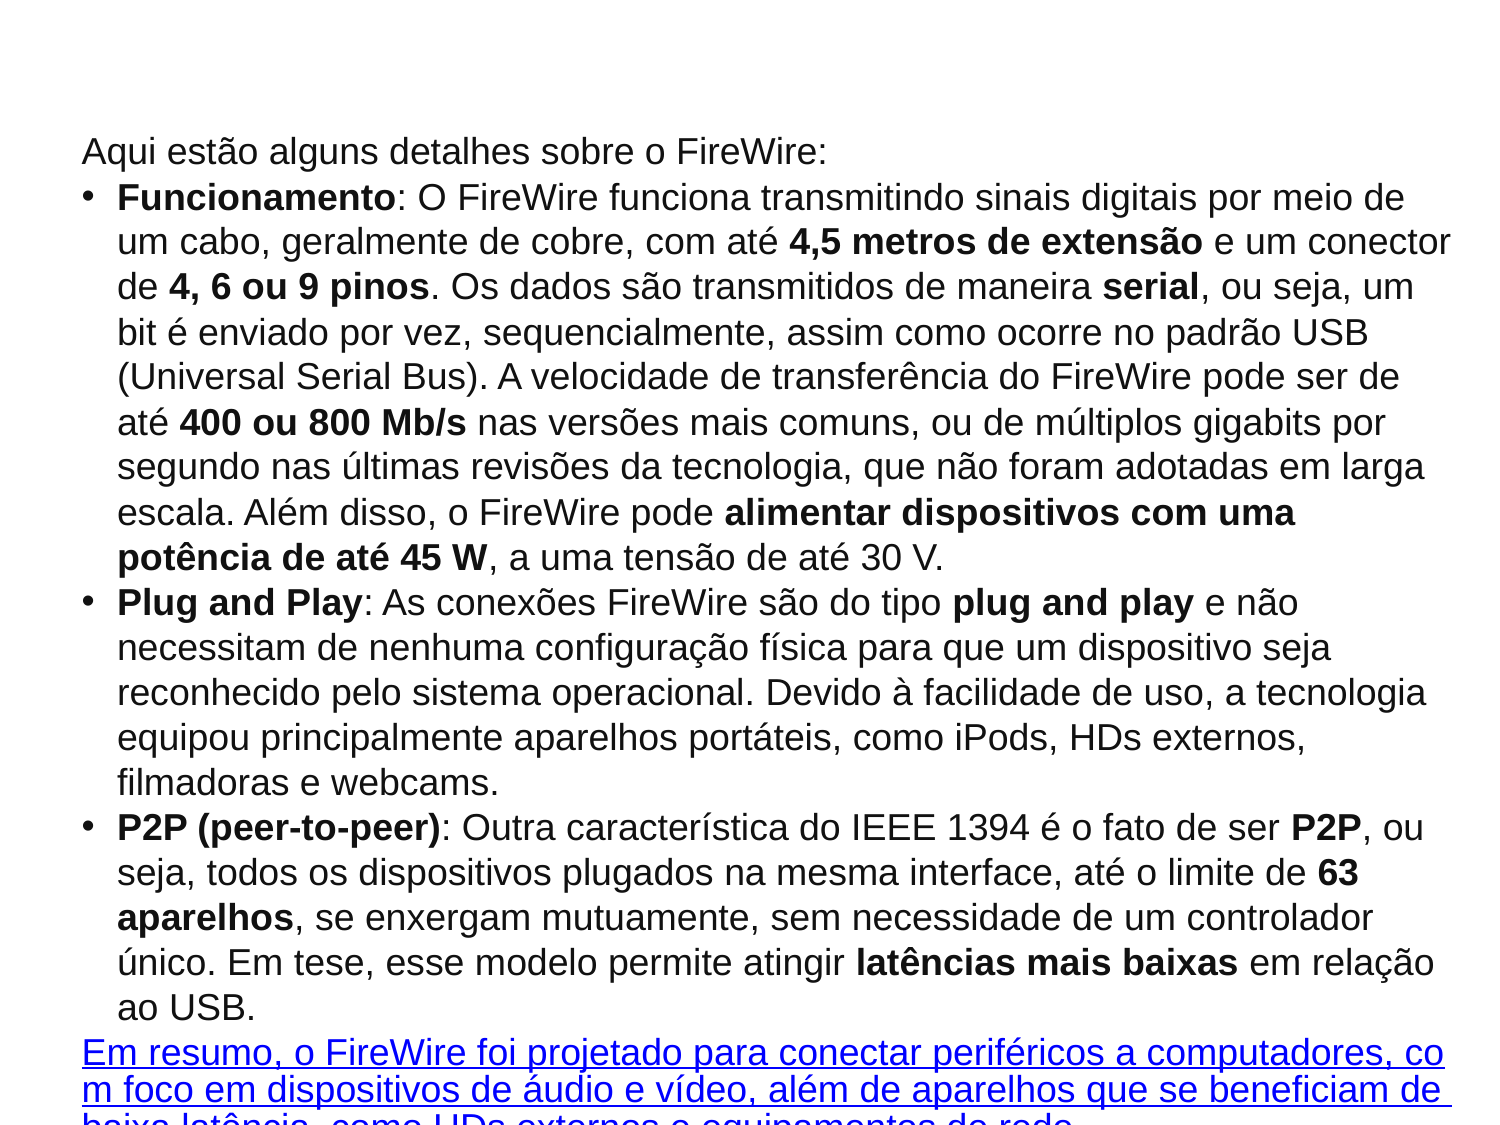

Aqui estão alguns detalhes sobre o FireWire:
Funcionamento: O FireWire funciona transmitindo sinais digitais por meio de um cabo, geralmente de cobre, com até 4,5 metros de extensão e um conector de 4, 6 ou 9 pinos. Os dados são transmitidos de maneira serial, ou seja, um bit é enviado por vez, sequencialmente, assim como ocorre no padrão USB (Universal Serial Bus). A velocidade de transferência do FireWire pode ser de até 400 ou 800 Mb/s nas versões mais comuns, ou de múltiplos gigabits por segundo nas últimas revisões da tecnologia, que não foram adotadas em larga escala. Além disso, o FireWire pode alimentar dispositivos com uma potência de até 45 W, a uma tensão de até 30 V.
Plug and Play: As conexões FireWire são do tipo plug and play e não necessitam de nenhuma configuração física para que um dispositivo seja reconhecido pelo sistema operacional. Devido à facilidade de uso, a tecnologia equipou principalmente aparelhos portáteis, como iPods, HDs externos, filmadoras e webcams.
P2P (peer-to-peer): Outra característica do IEEE 1394 é o fato de ser P2P, ou seja, todos os dispositivos plugados na mesma interface, até o limite de 63 aparelhos, se enxergam mutuamente, sem necessidade de um controlador único. Em tese, esse modelo permite atingir latências mais baixas em relação ao USB.
Em resumo, o FireWire foi projetado para conectar periféricos a computadores, com foco em dispositivos de áudio e vídeo, além de aparelhos que se beneficiam de baixa latência, como HDs externos e equipamentos de rede